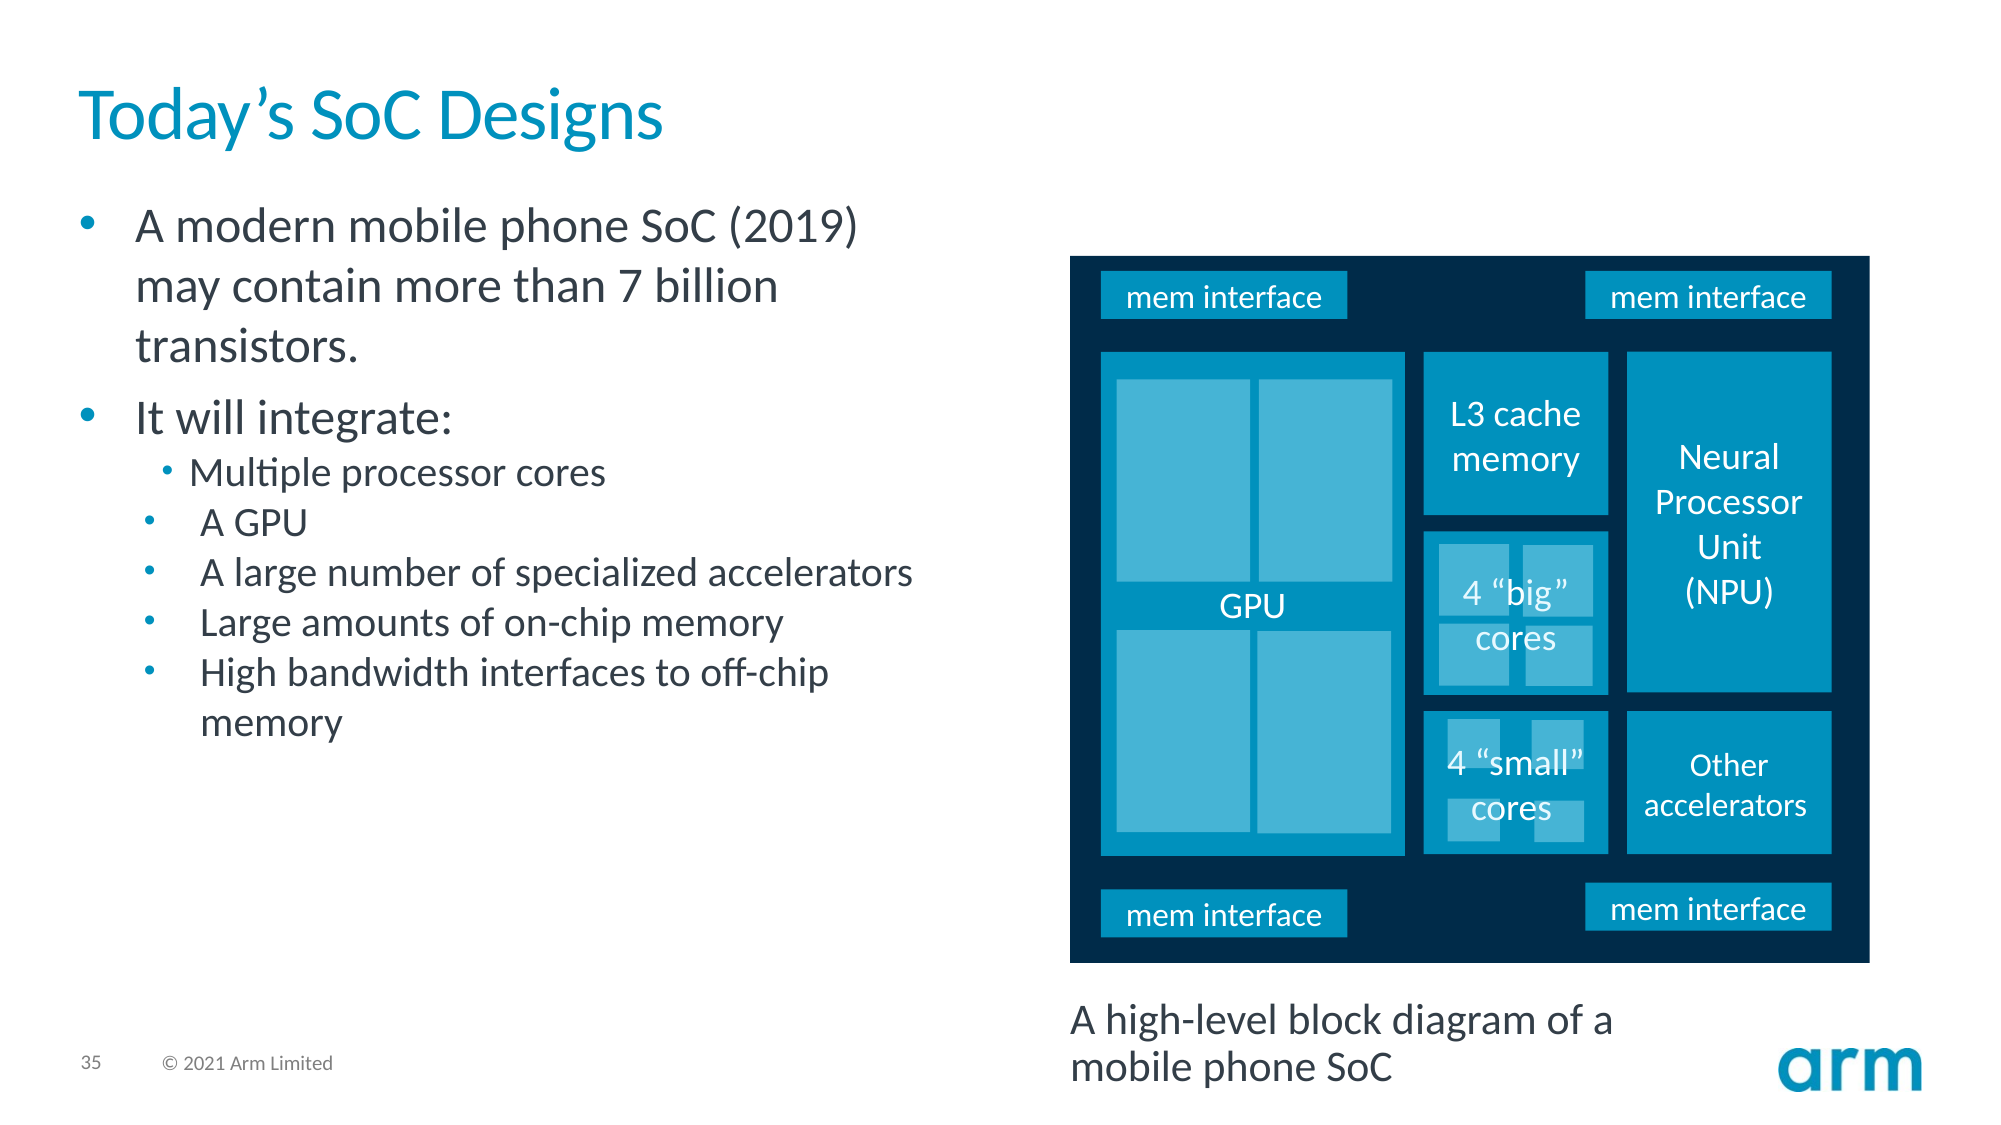

# Today’s SoC Designs
A modern mobile phone SoC (2019) may contain more than 7 billion transistors.
It will integrate:
Multiple processor cores
A GPU
A large number of specialized accelerators
Large amounts of on-chip memory
High bandwidth interfaces to off-chip memory

mem interface
mem interface
GPU
L3 cache memory
Neural
Processor
Unit
(NPU)

4 “big”
cores

4 “small” cores
Other accelerators

mem interface
mem interface
A high-level block diagram of a mobile phone SoC